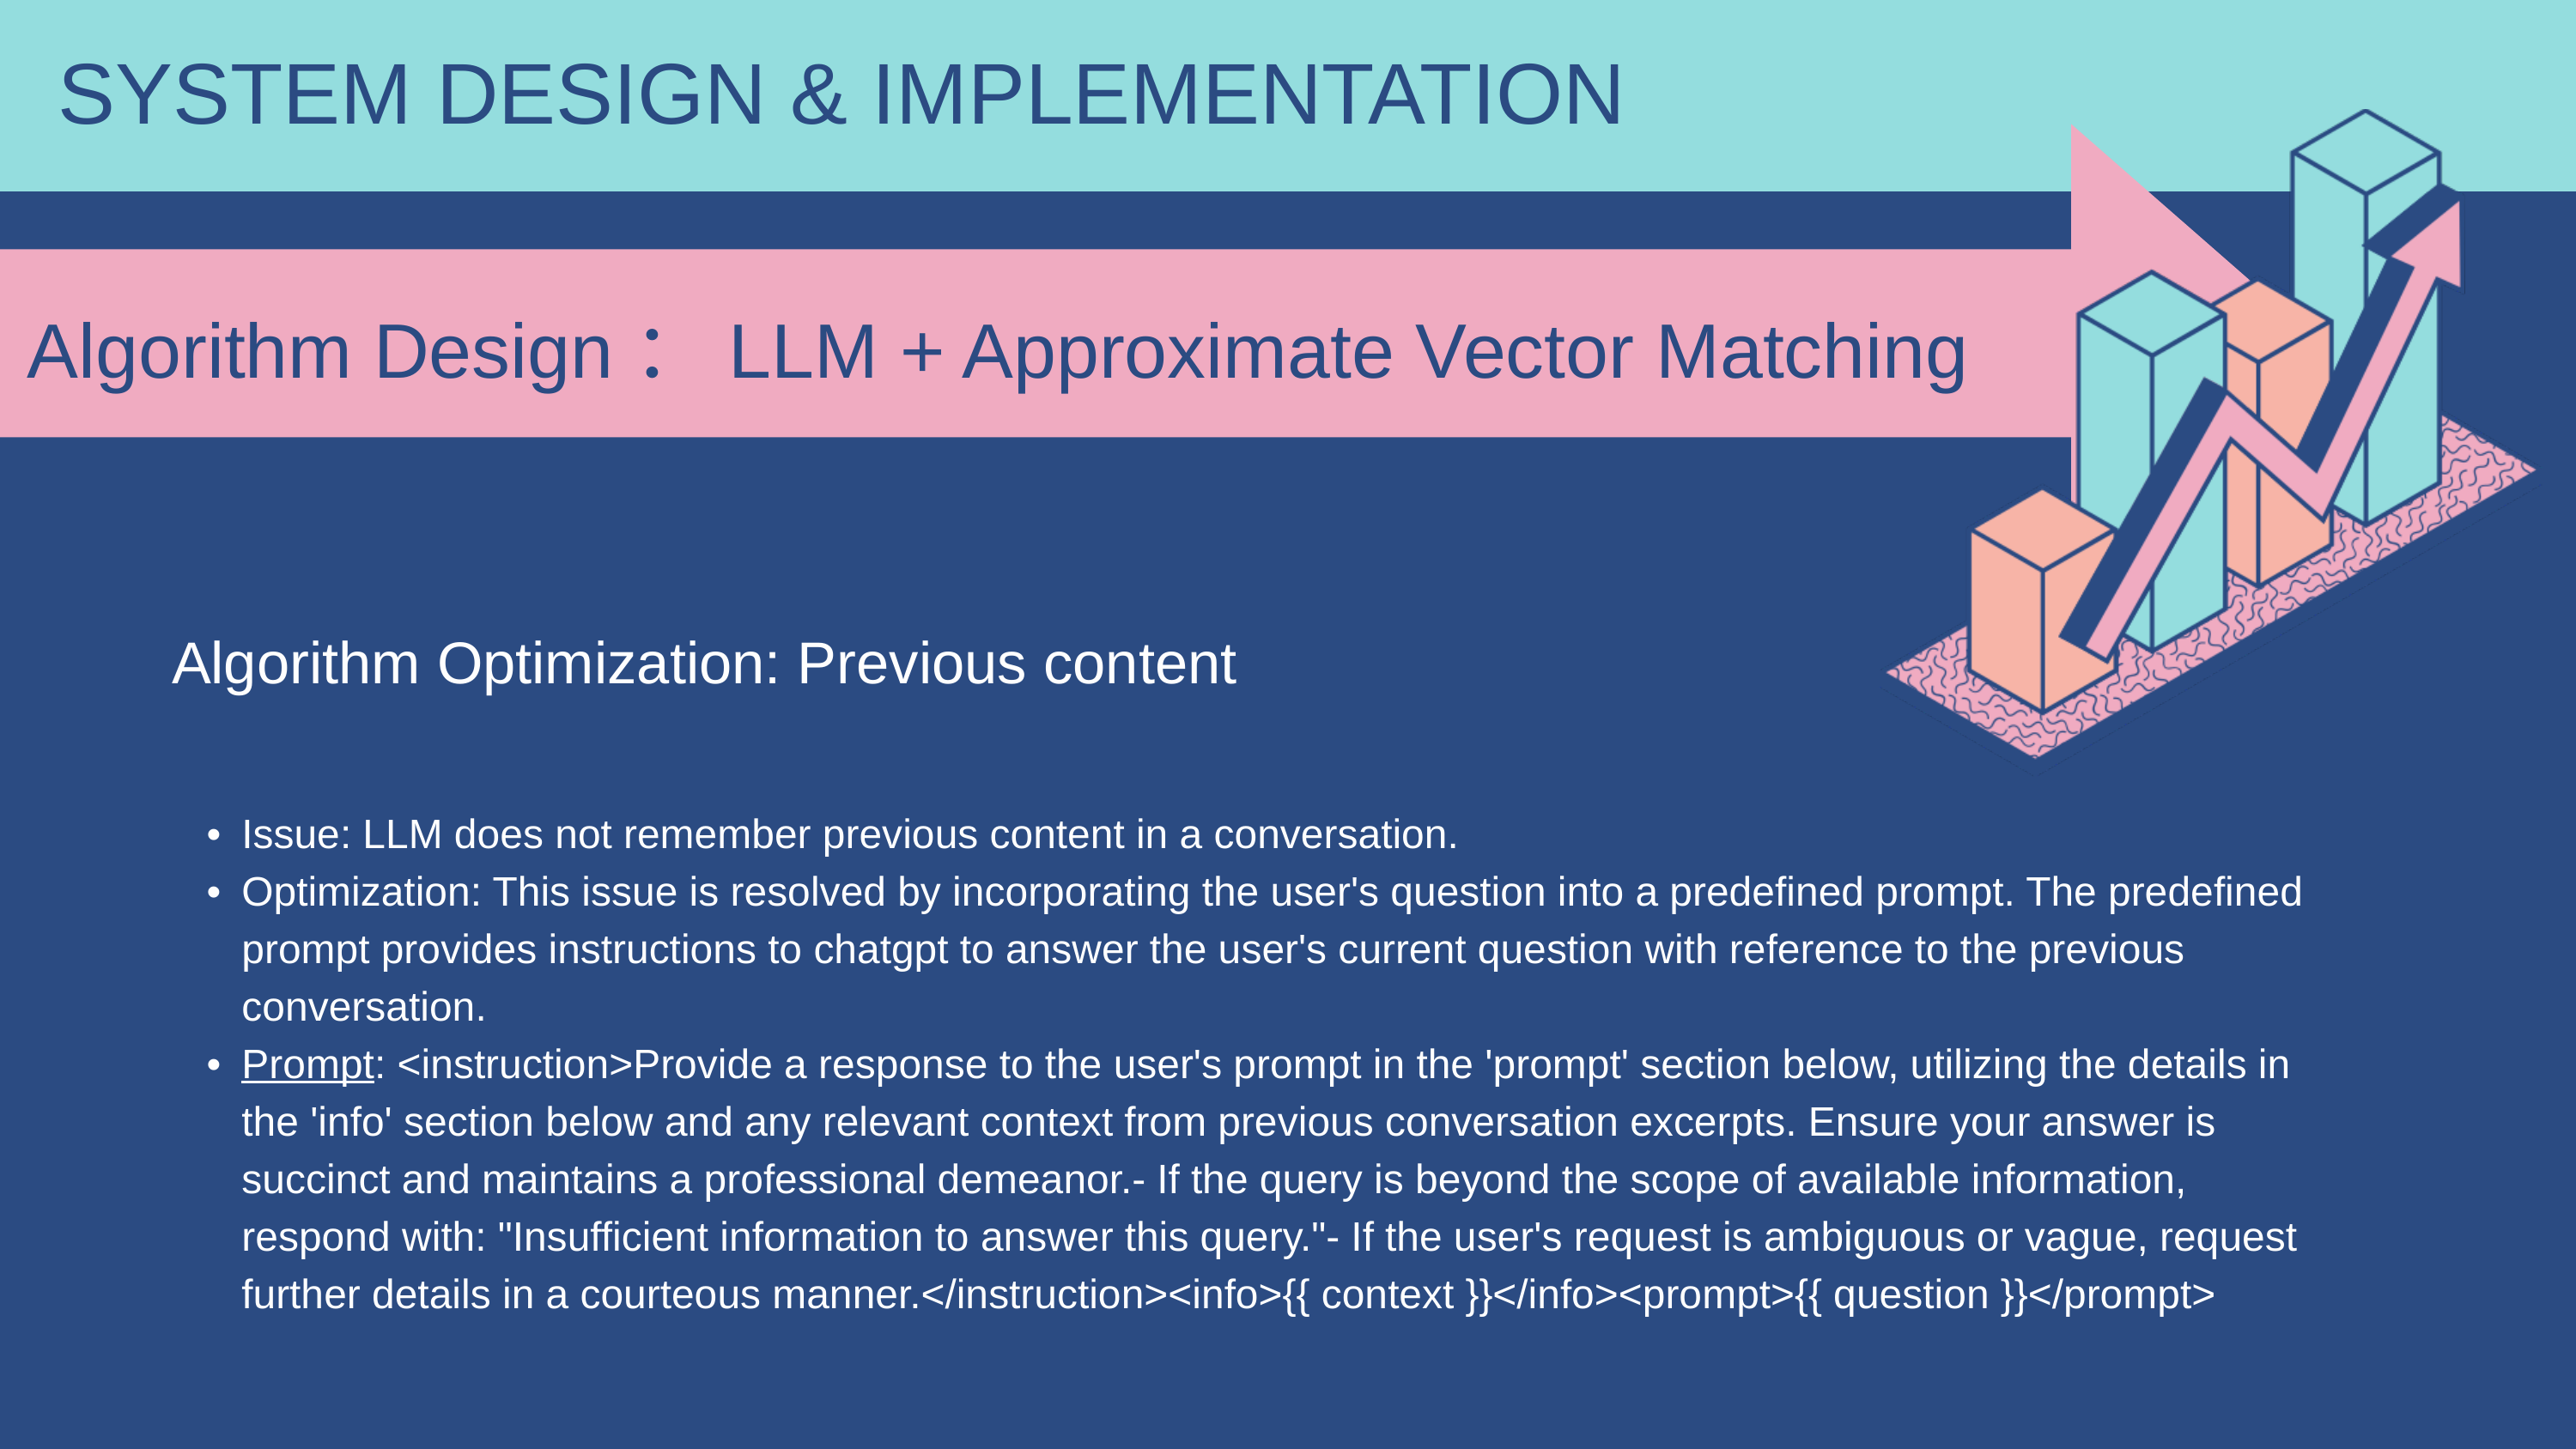

SYSTEM DESIGN & IMPLEMENTATION

Algorithm Design：LLM + Approximate Vector Matching
| Algorithm Optimization: Previous content |
| --- |
| Issue: LLM does not remember previous content in a conversation. Optimization: This issue is resolved by incorporating the user's question into a predefined prompt. The predefined prompt provides instructions to chatgpt to answer the user's current question with reference to the previous conversation. Prompt: <instruction>Provide a response to the user's prompt in the 'prompt' section below, utilizing the details in the 'info' section below and any relevant context from previous conversation excerpts. Ensure your answer is succinct and maintains a professional demeanor.- If the query is beyond the scope of available information, respond with: "Insufficient information to answer this query."- If the user's request is ambiguous or vague, request further details in a courteous manner.</instruction><info>{{ context }}</info><prompt>{{ question }}</prompt> |
|  |